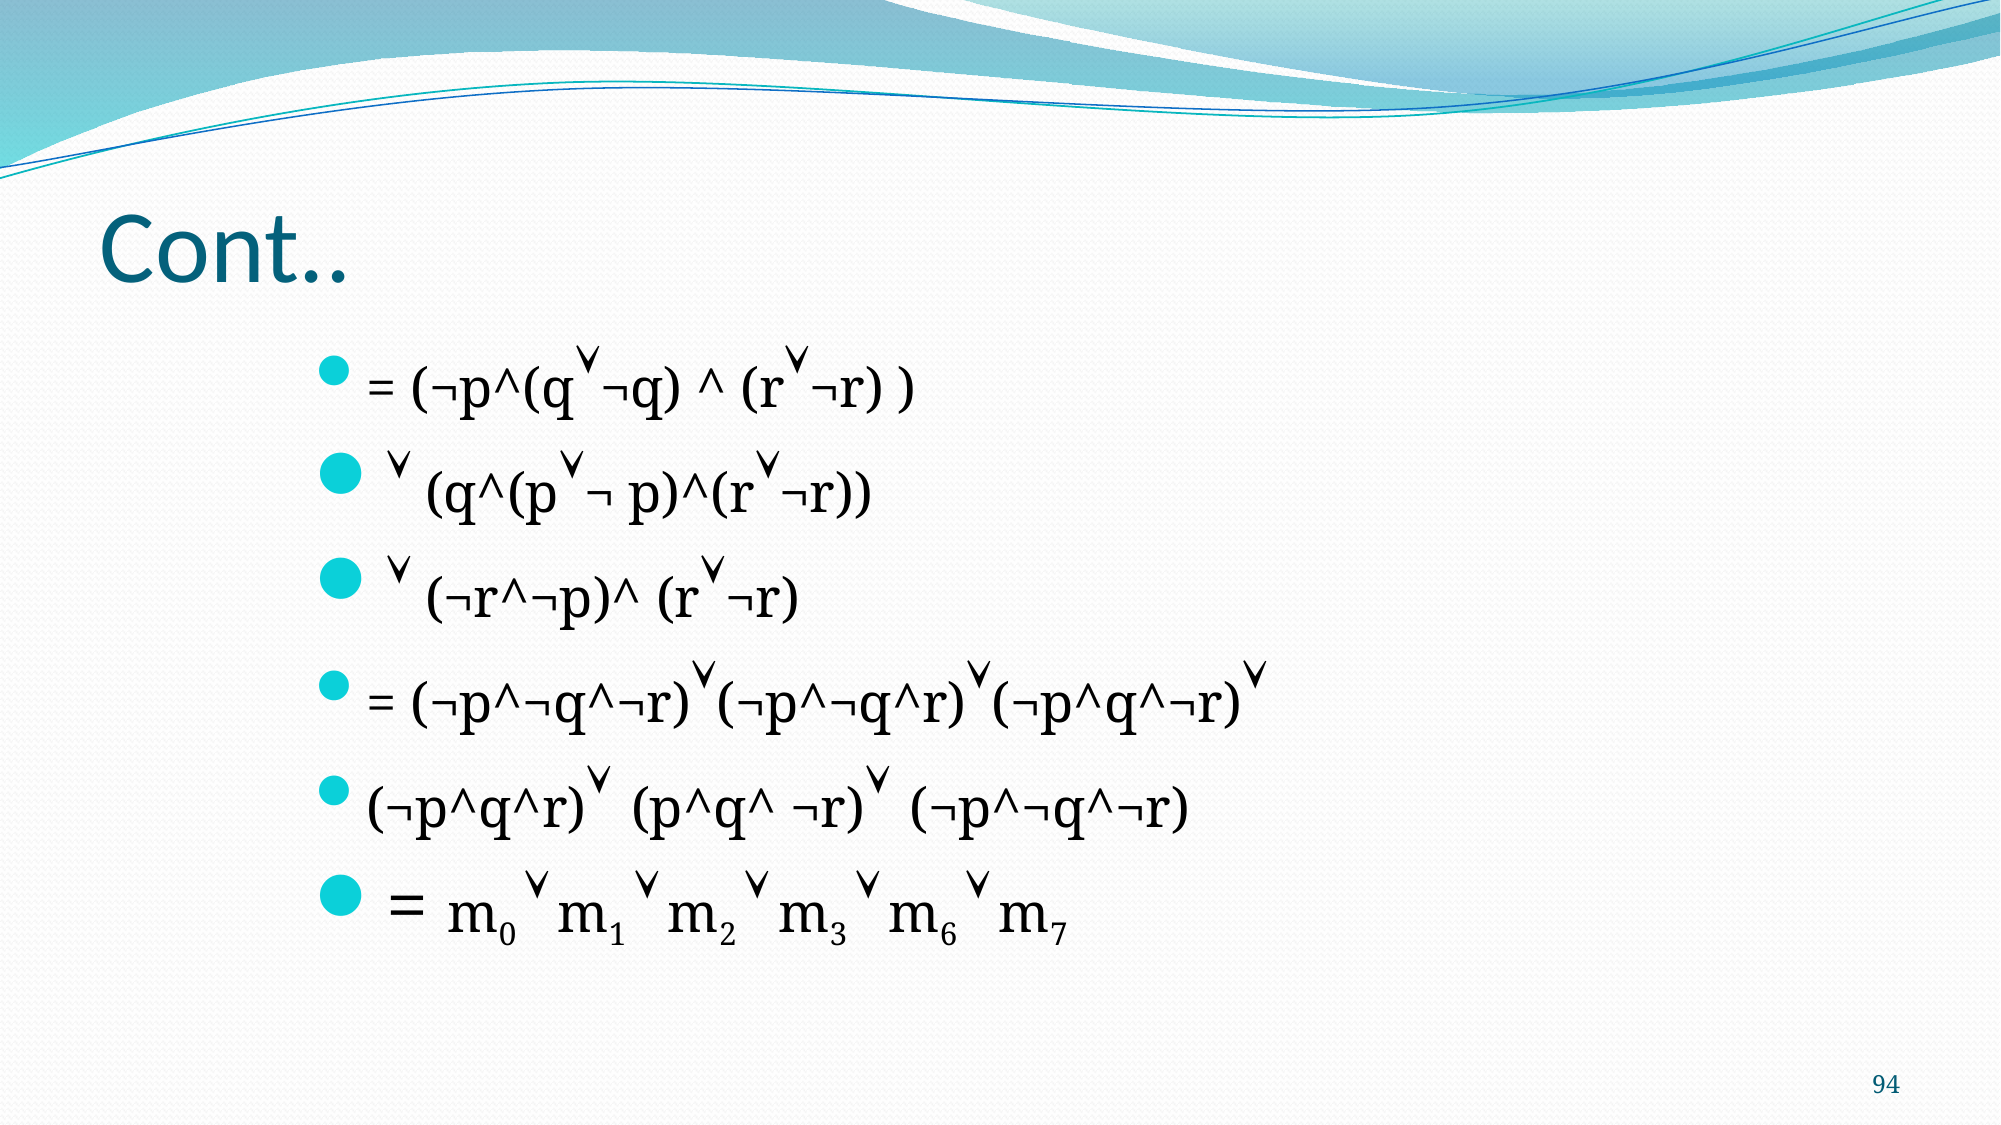

# Cont..
= (¬p^(q∨¬q) ^ (r∨¬r) )
∨ (q^(p∨¬ p)^(r∨¬r))
∨ (¬r^¬p)^ (r∨¬r)
= (¬p^¬q^¬r)∨(¬p^¬q^r)∨(¬p^q^¬r)∨
(¬p^q^r)∨ (p^q^ ¬r)∨ (¬p^¬q^¬r)
= m0 ∨ m1 ∨ m2 ∨ m3 ∨ m6 ∨ m7
94